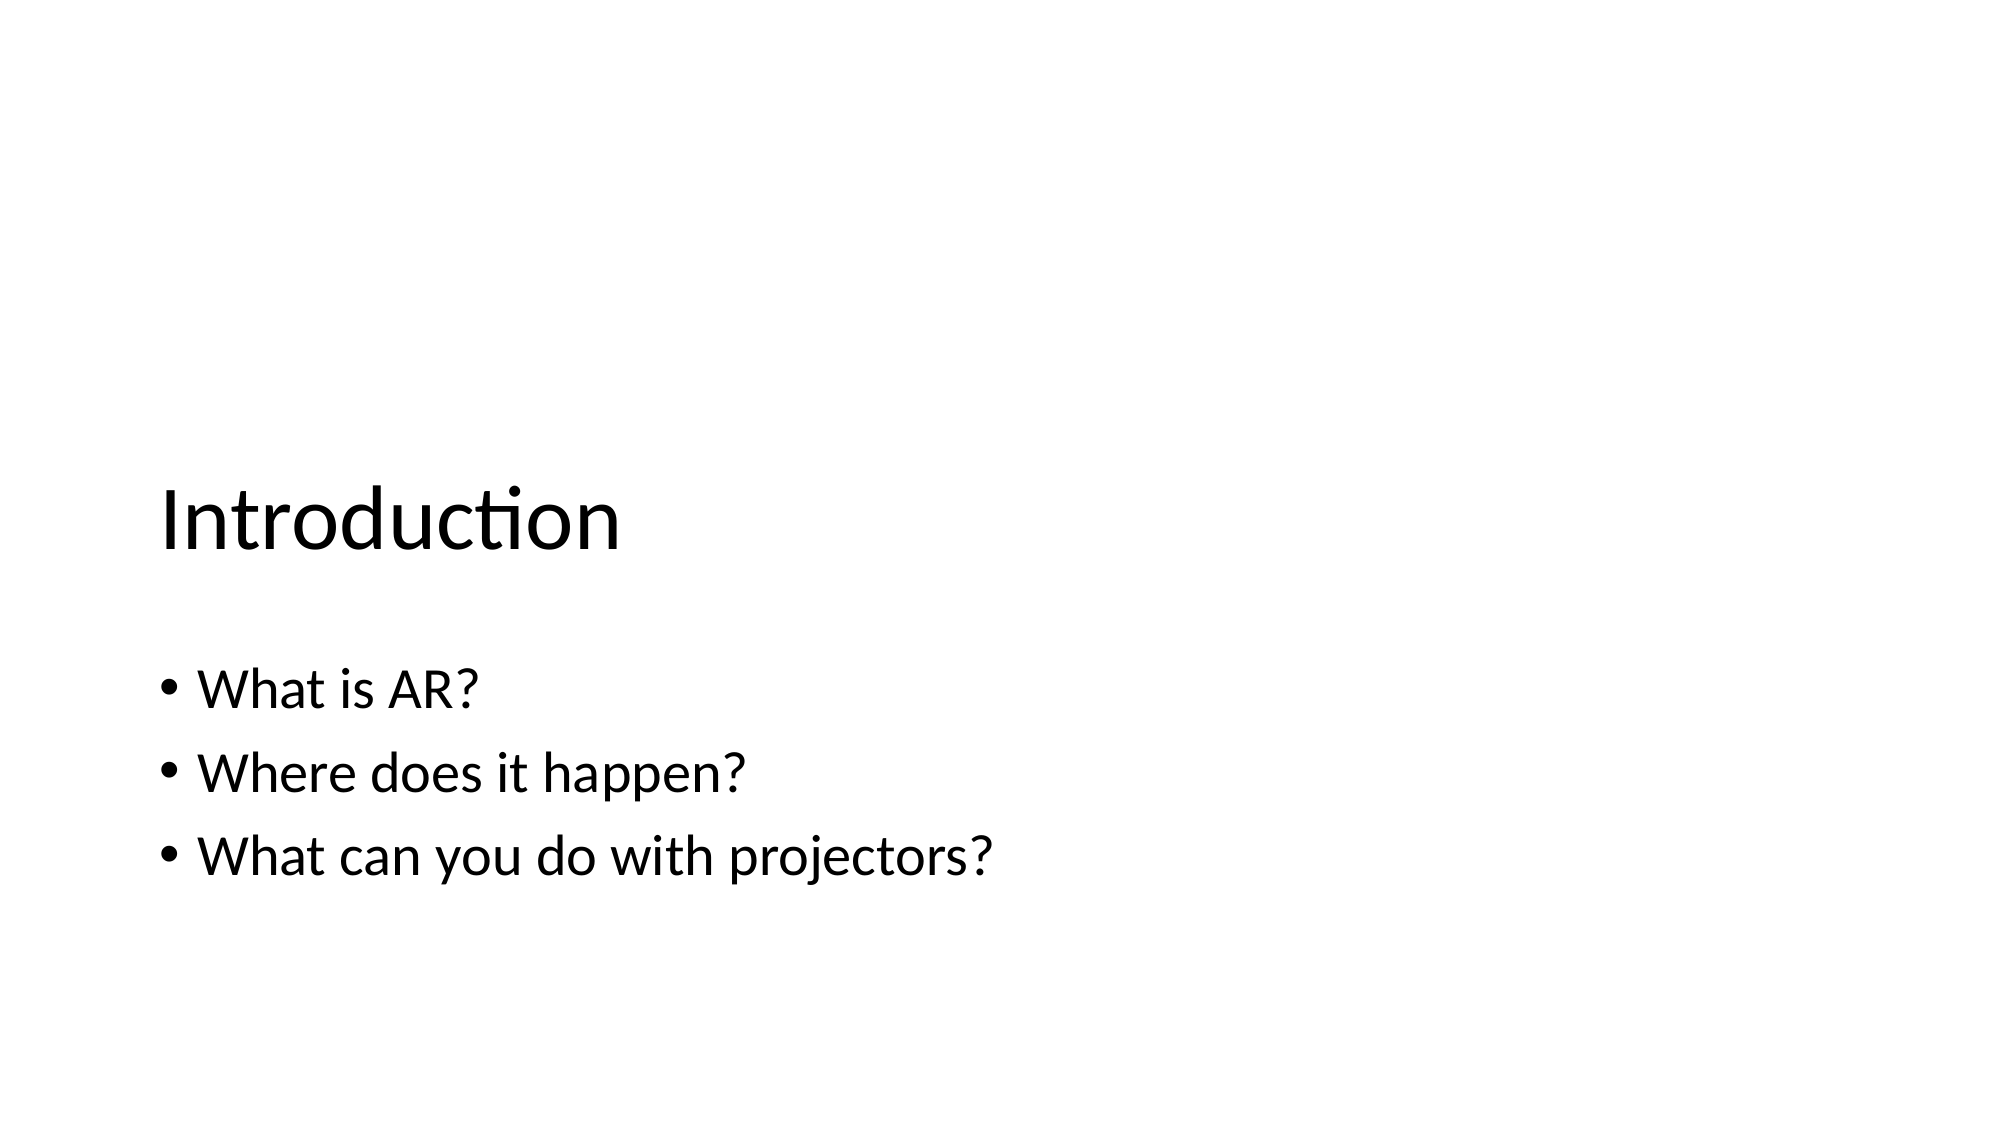

# Introduction
What is AR?
Where does it happen?
What can you do with projectors?